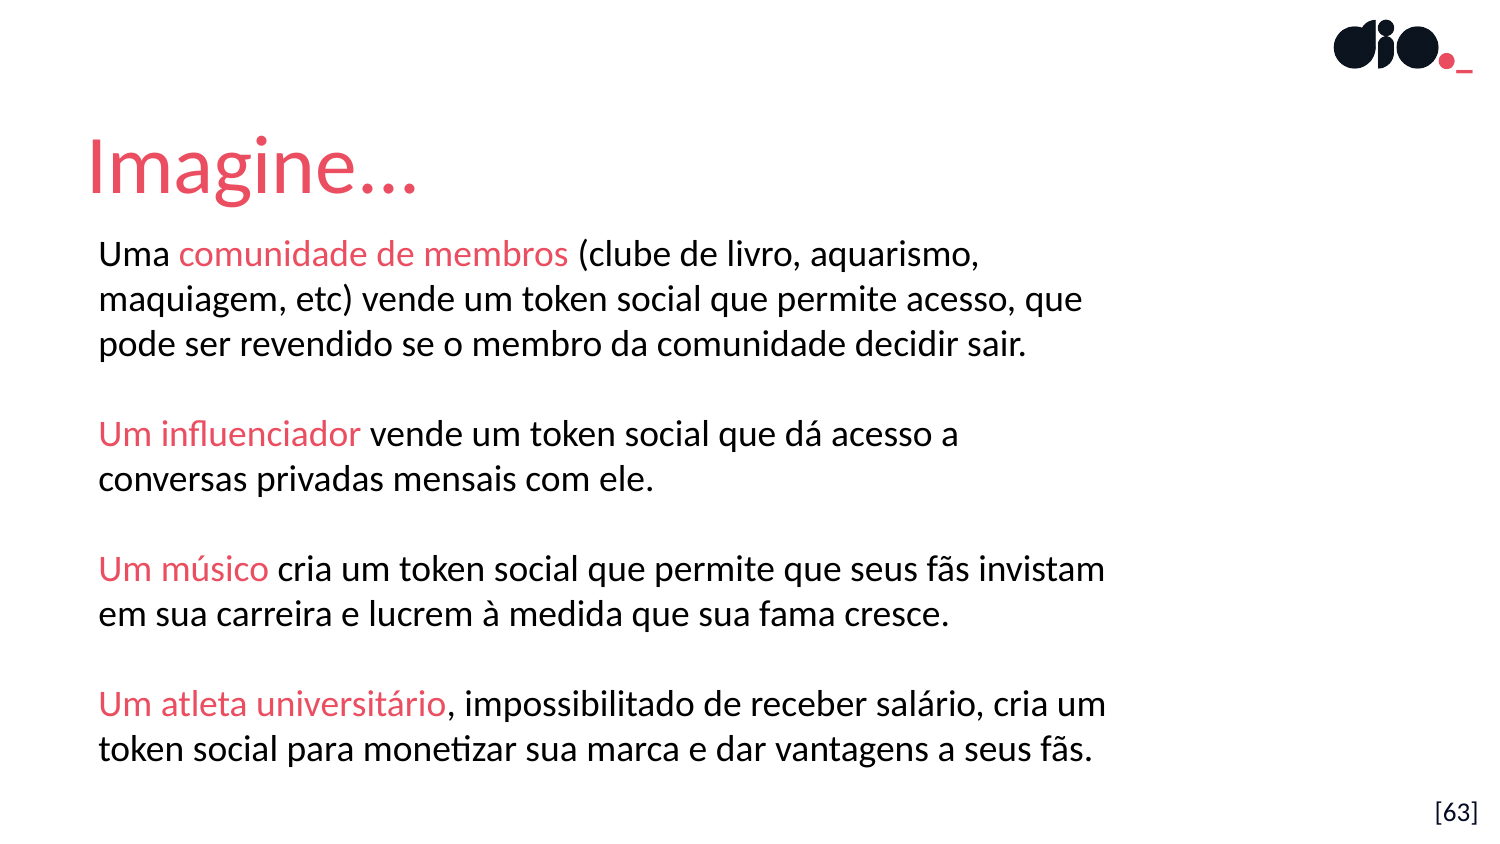

Imagine...
Uma comunidade de membros (clube de livro, aquarismo, maquiagem, etc) vende um token social que permite acesso, que pode ser revendido se o membro da comunidade decidir sair.

Um influenciador vende um token social que dá acesso a conversas privadas mensais com ele.

Um músico cria um token social que permite que seus fãs invistam em sua carreira e lucrem à medida que sua fama cresce.

Um atleta universitário, impossibilitado de receber salário, cria um token social para monetizar sua marca e dar vantagens a seus fãs.
[63]